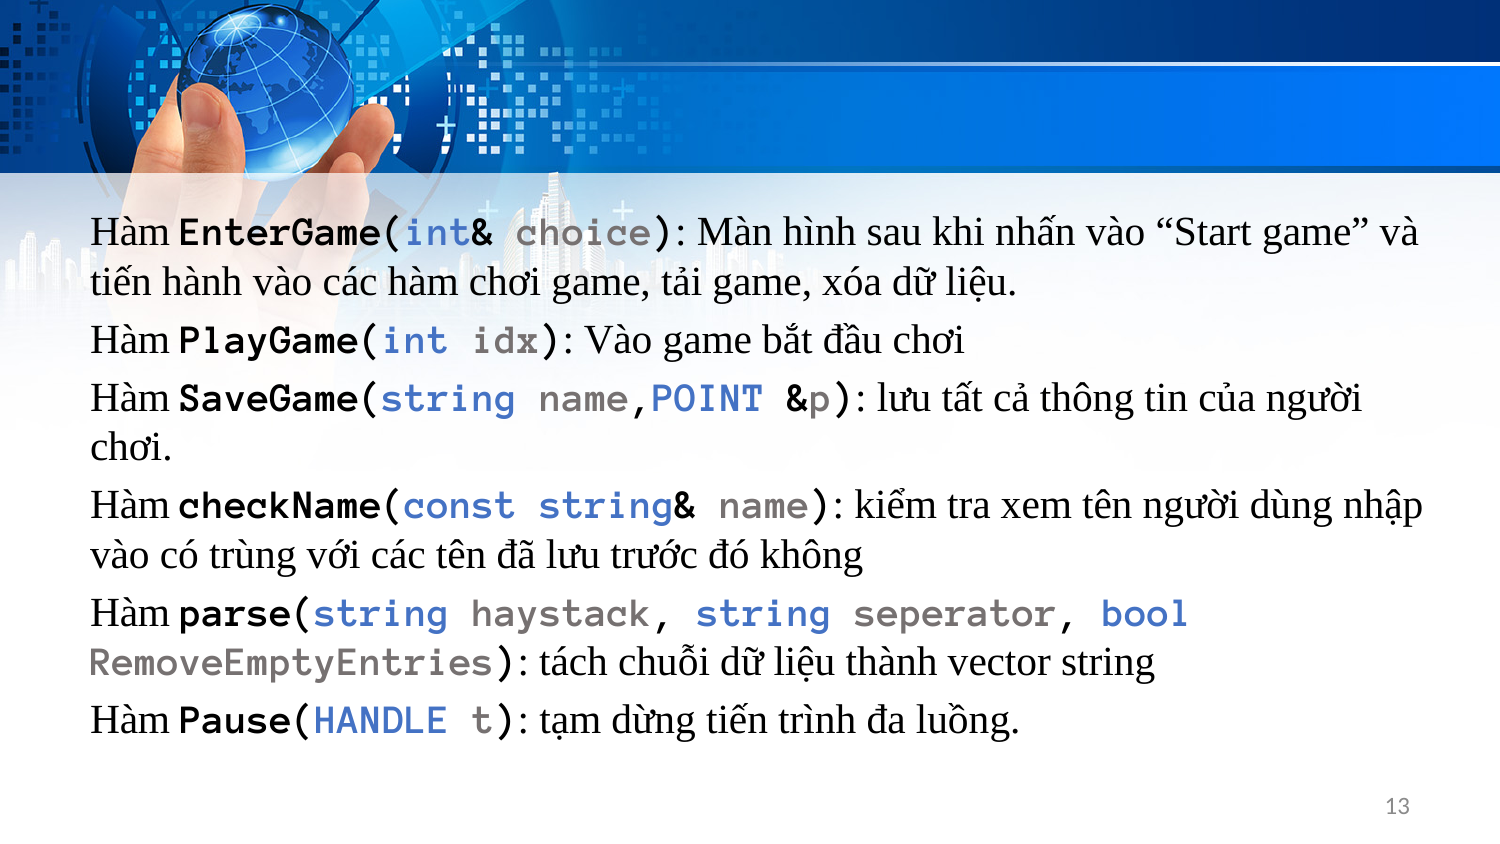

Hàm EnterGame(int& choice): Màn hình sau khi nhấn vào “Start game” và tiến hành vào các hàm chơi game, tải game, xóa dữ liệu.
Hàm PlayGame(int idx): Vào game bắt đầu chơi
Hàm SaveGame(string name,POINT &p): lưu tất cả thông tin của người chơi.
Hàm checkName(const string& name): kiểm tra xem tên người dùng nhập vào có trùng với các tên đã lưu trước đó không
Hàm parse(string haystack, string seperator, bool RemoveEmptyEntries): tách chuỗi dữ liệu thành vector string
Hàm Pause(HANDLE t): tạm dừng tiến trình đa luồng.
13